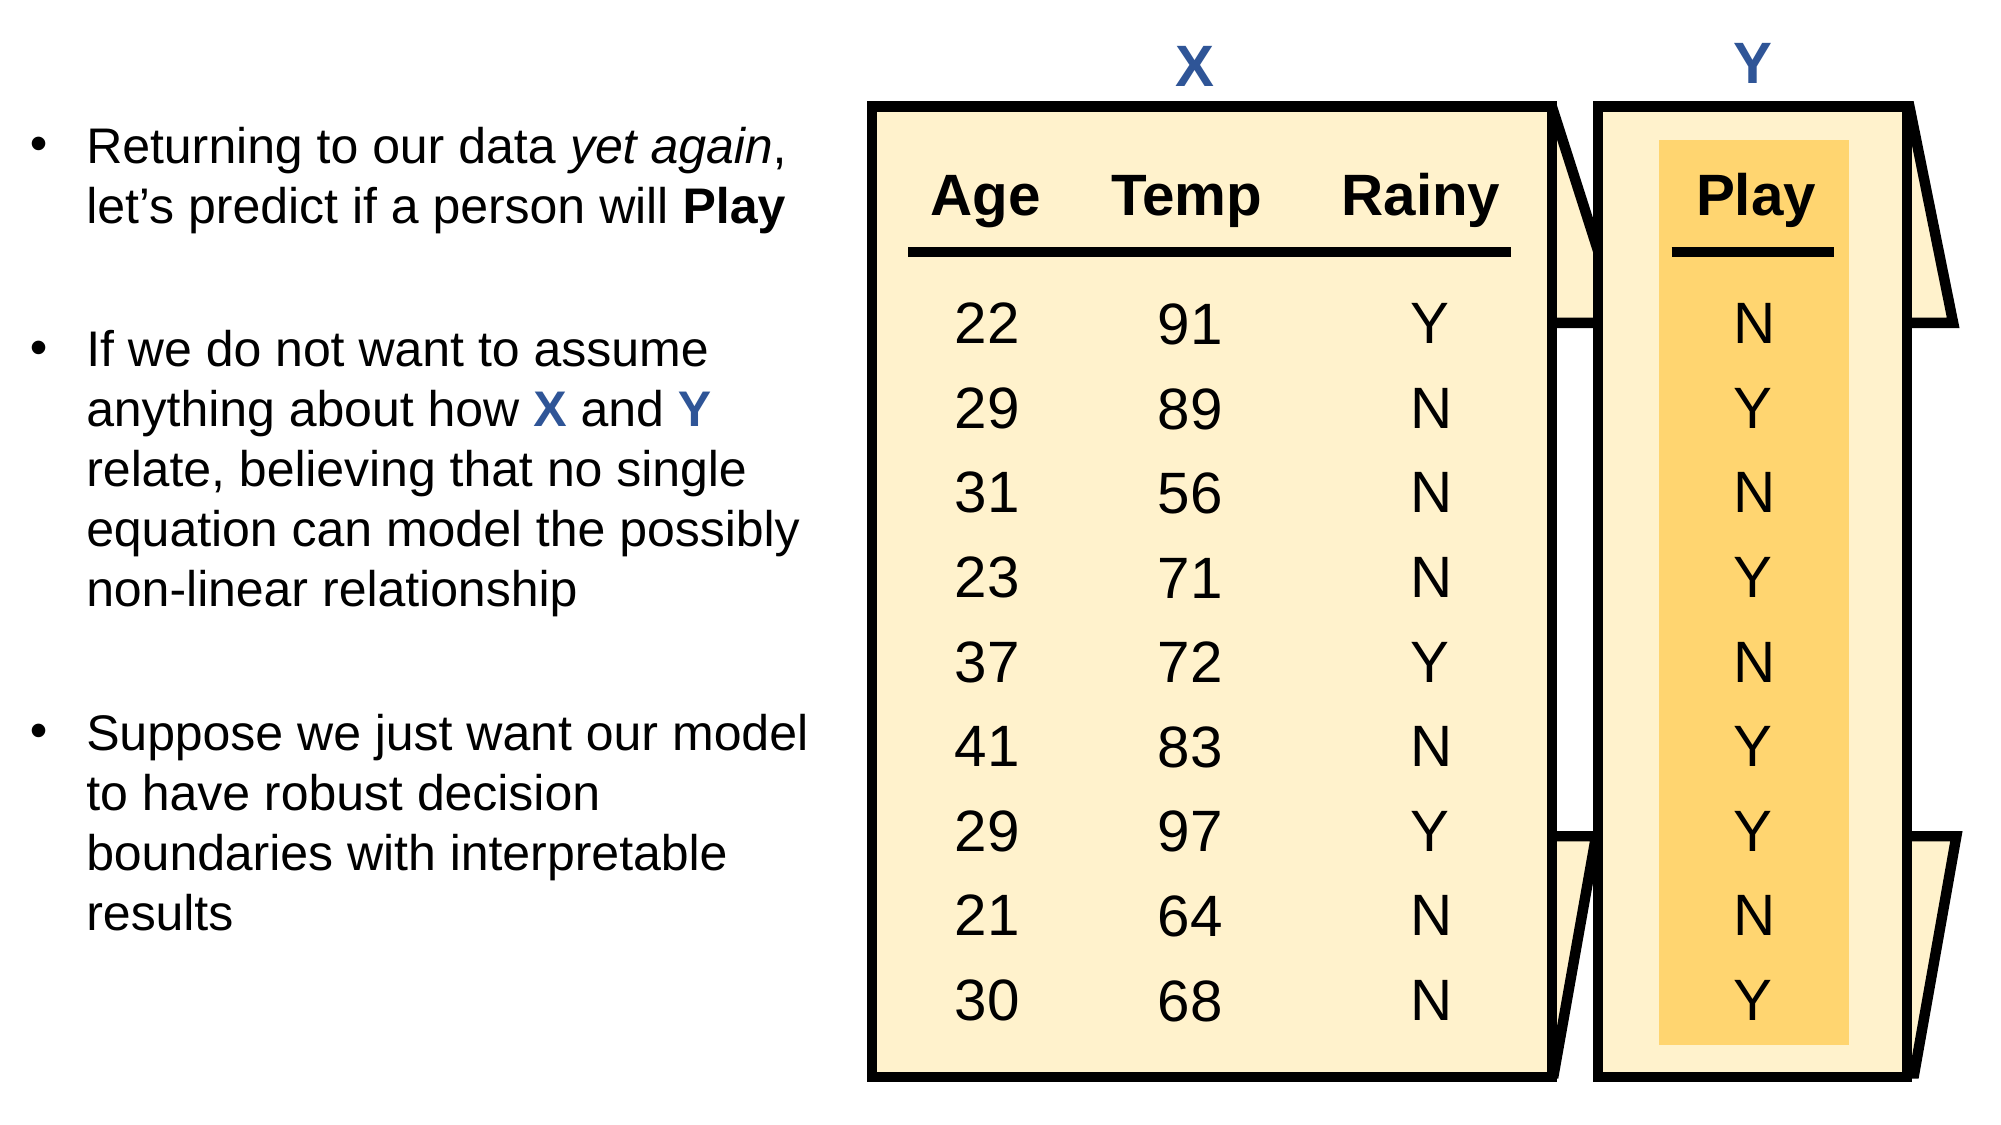

Y
X
Returning to our data yet again, let’s predict if a person will Play
If we do not want to assume anything about how X and Y relate, believing that no single equation can model the possibly non-linear relationship
Suppose we just want our model to have robust decision boundaries with interpretable results

Age
Rainy
Play
Temp
Y
N
N
N
Y
N
Y
N
N
N
Y
N
Y
N
Y
Y
N
Y
22
29
31
23
37
41
29
21
30
91
89
56
71
72
83
97
64
68